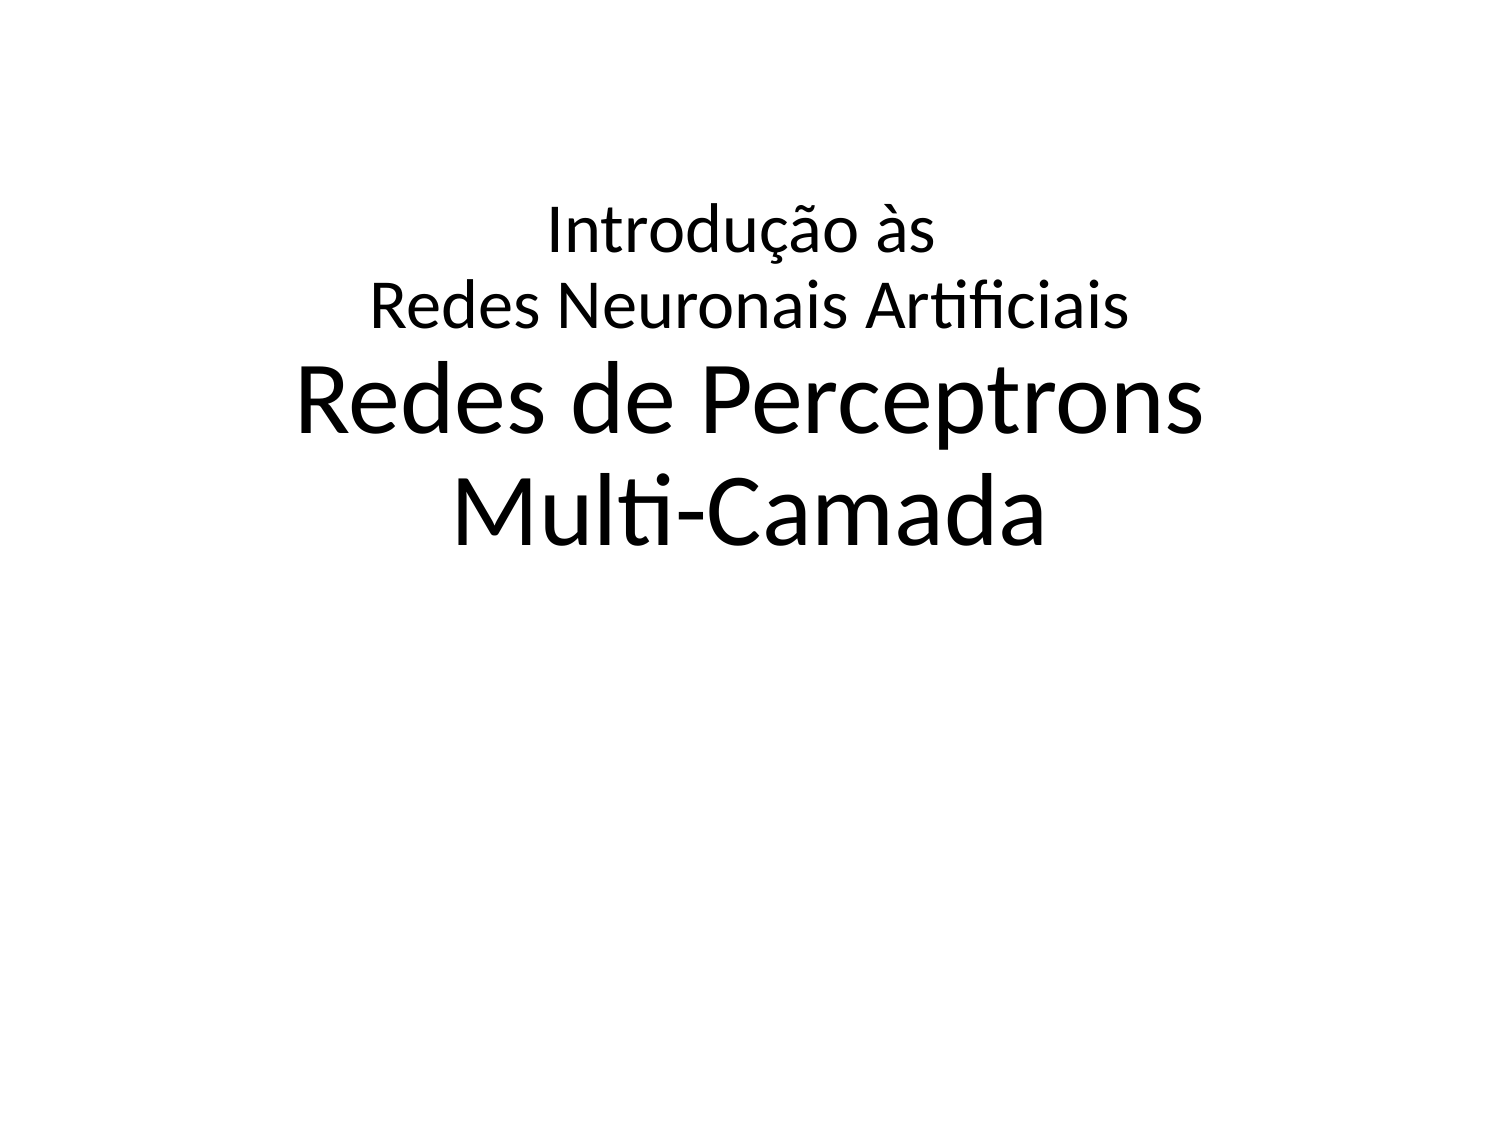

# Introdução às Redes Neuronais Artificiais Redes de Perceptrons Multi-Camada